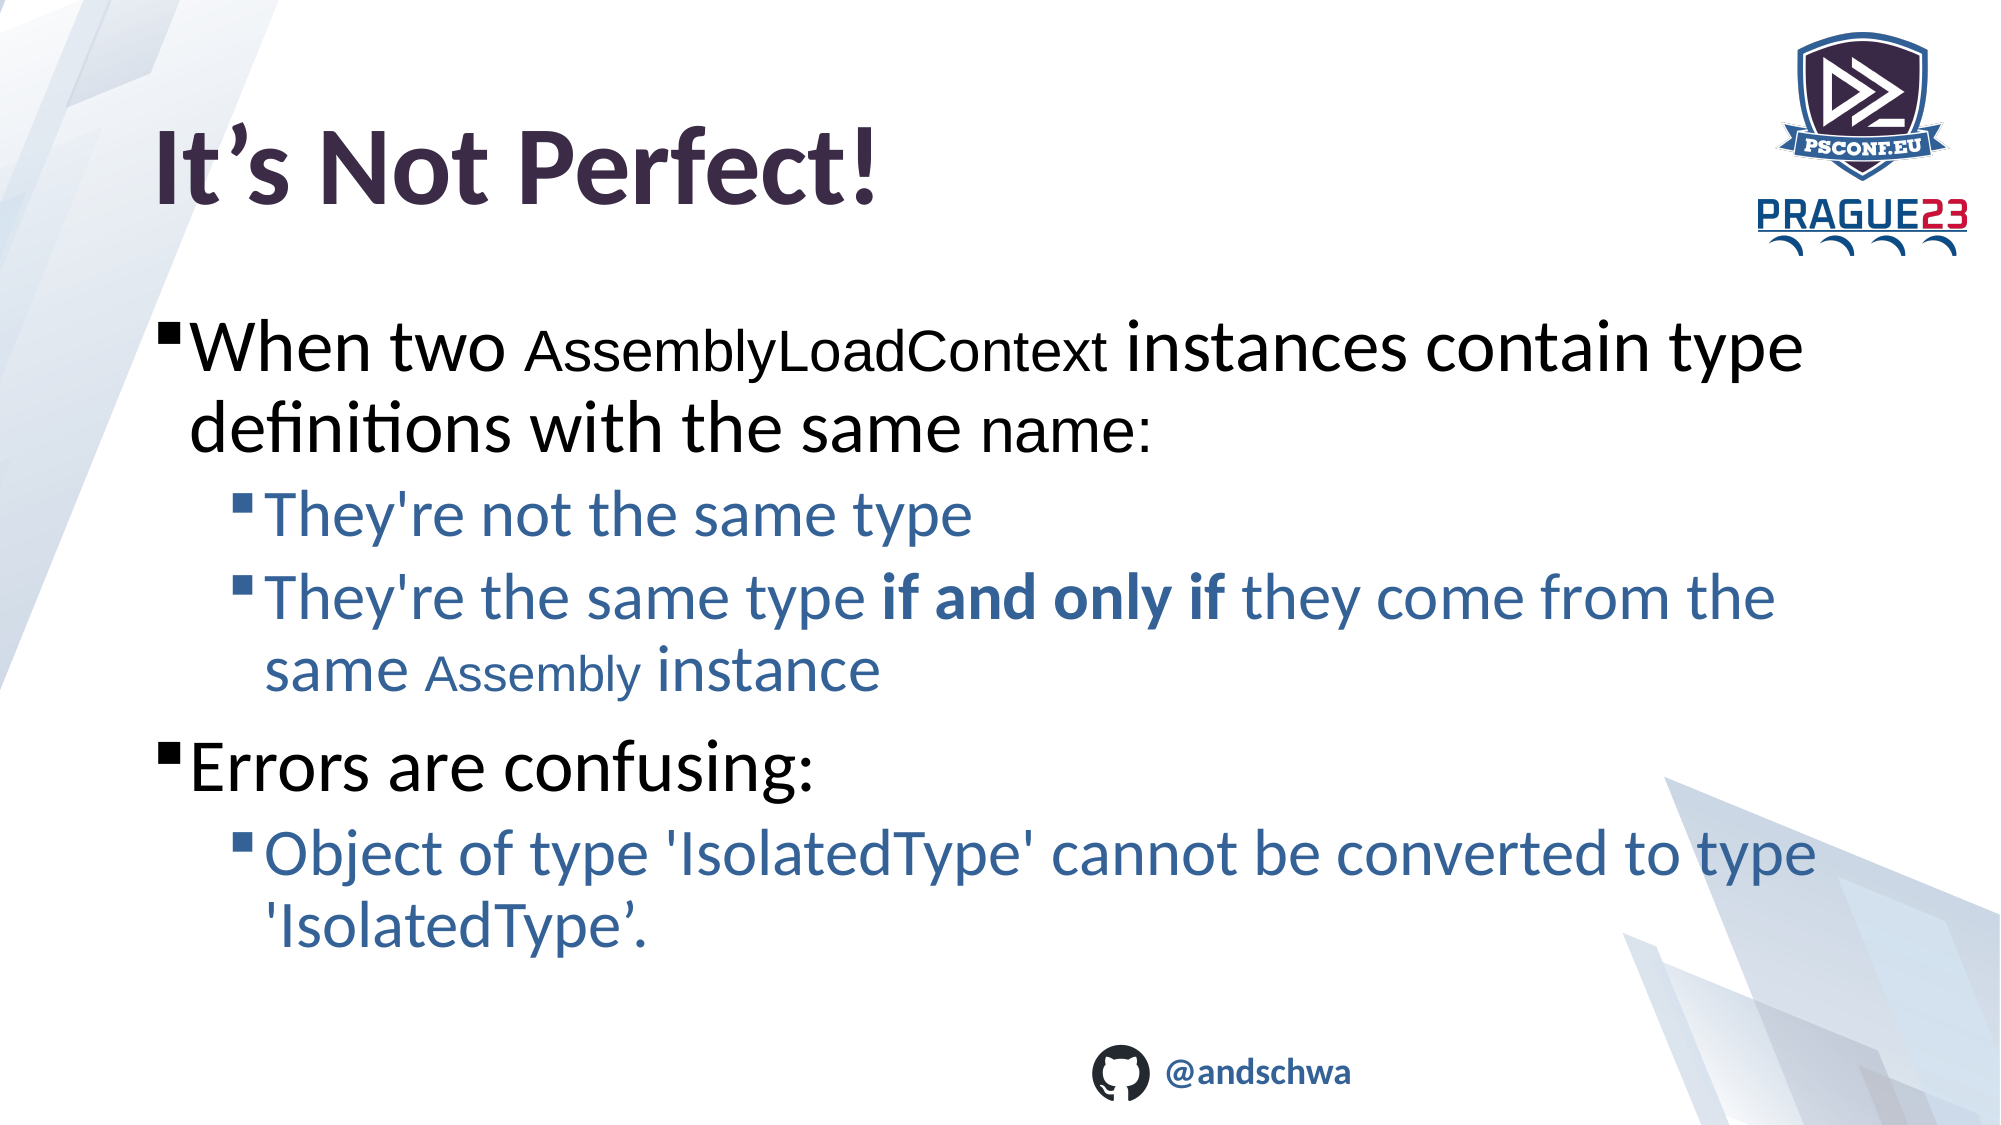

# It’s Not Perfect!
When two AssemblyLoadContext instances contain type definitions with the same name:
They're not the same type
They're the same type if and only if they come from the same Assembly instance
Errors are confusing:
Object of type 'IsolatedType' cannot be converted to type 'IsolatedType’.